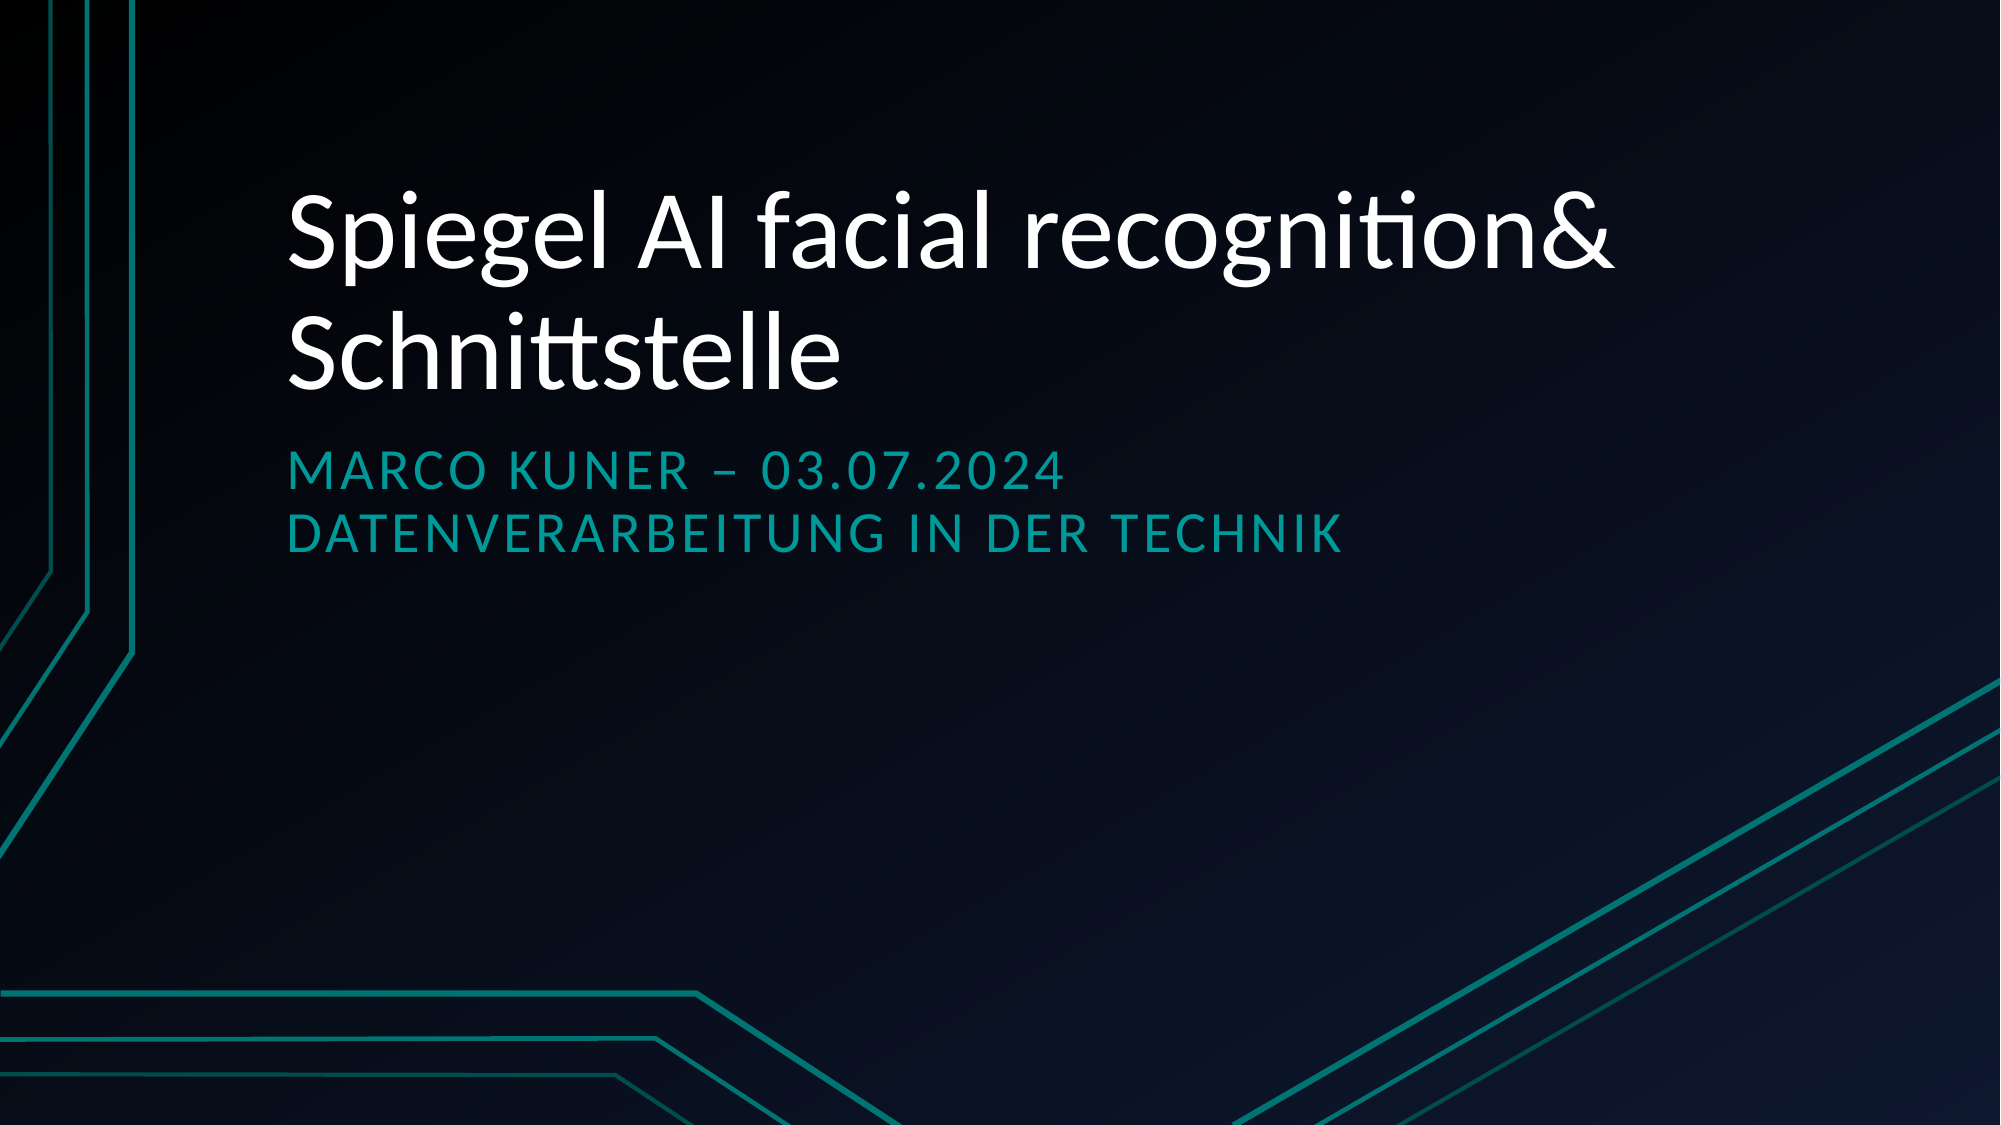

# Spiegel AI facial recognition& Schnittstelle
Marco Kuner – 03.07.2024
Datenverarbeitung in der Technik